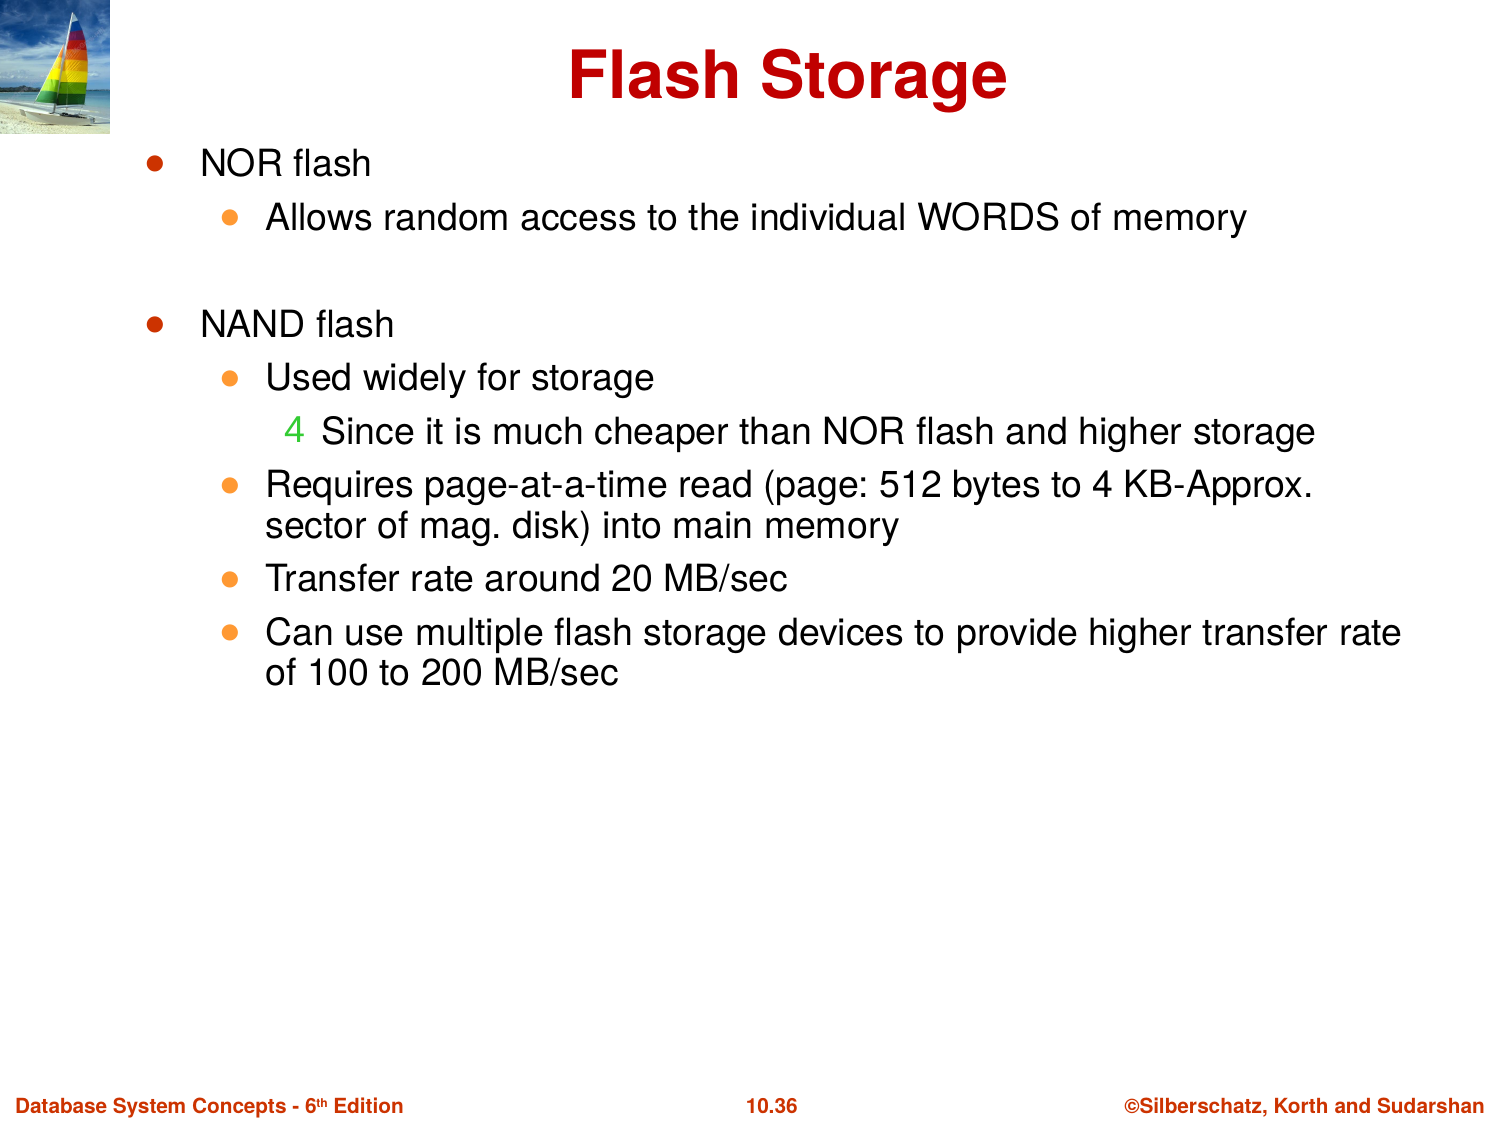

# Flash Storage
NOR flash
Allows random access to the individual WORDS of memory

NAND flash
Used widely for storage
Since it is much cheaper than NOR flash and higher storage
Requires page-at-a-time read (page: 512 bytes to 4 KB-Approx. sector of mag. disk) into main memory
Transfer rate around 20 MB/sec
Can use multiple flash storage devices to provide higher transfer rate of 100 to 200 MB/sec